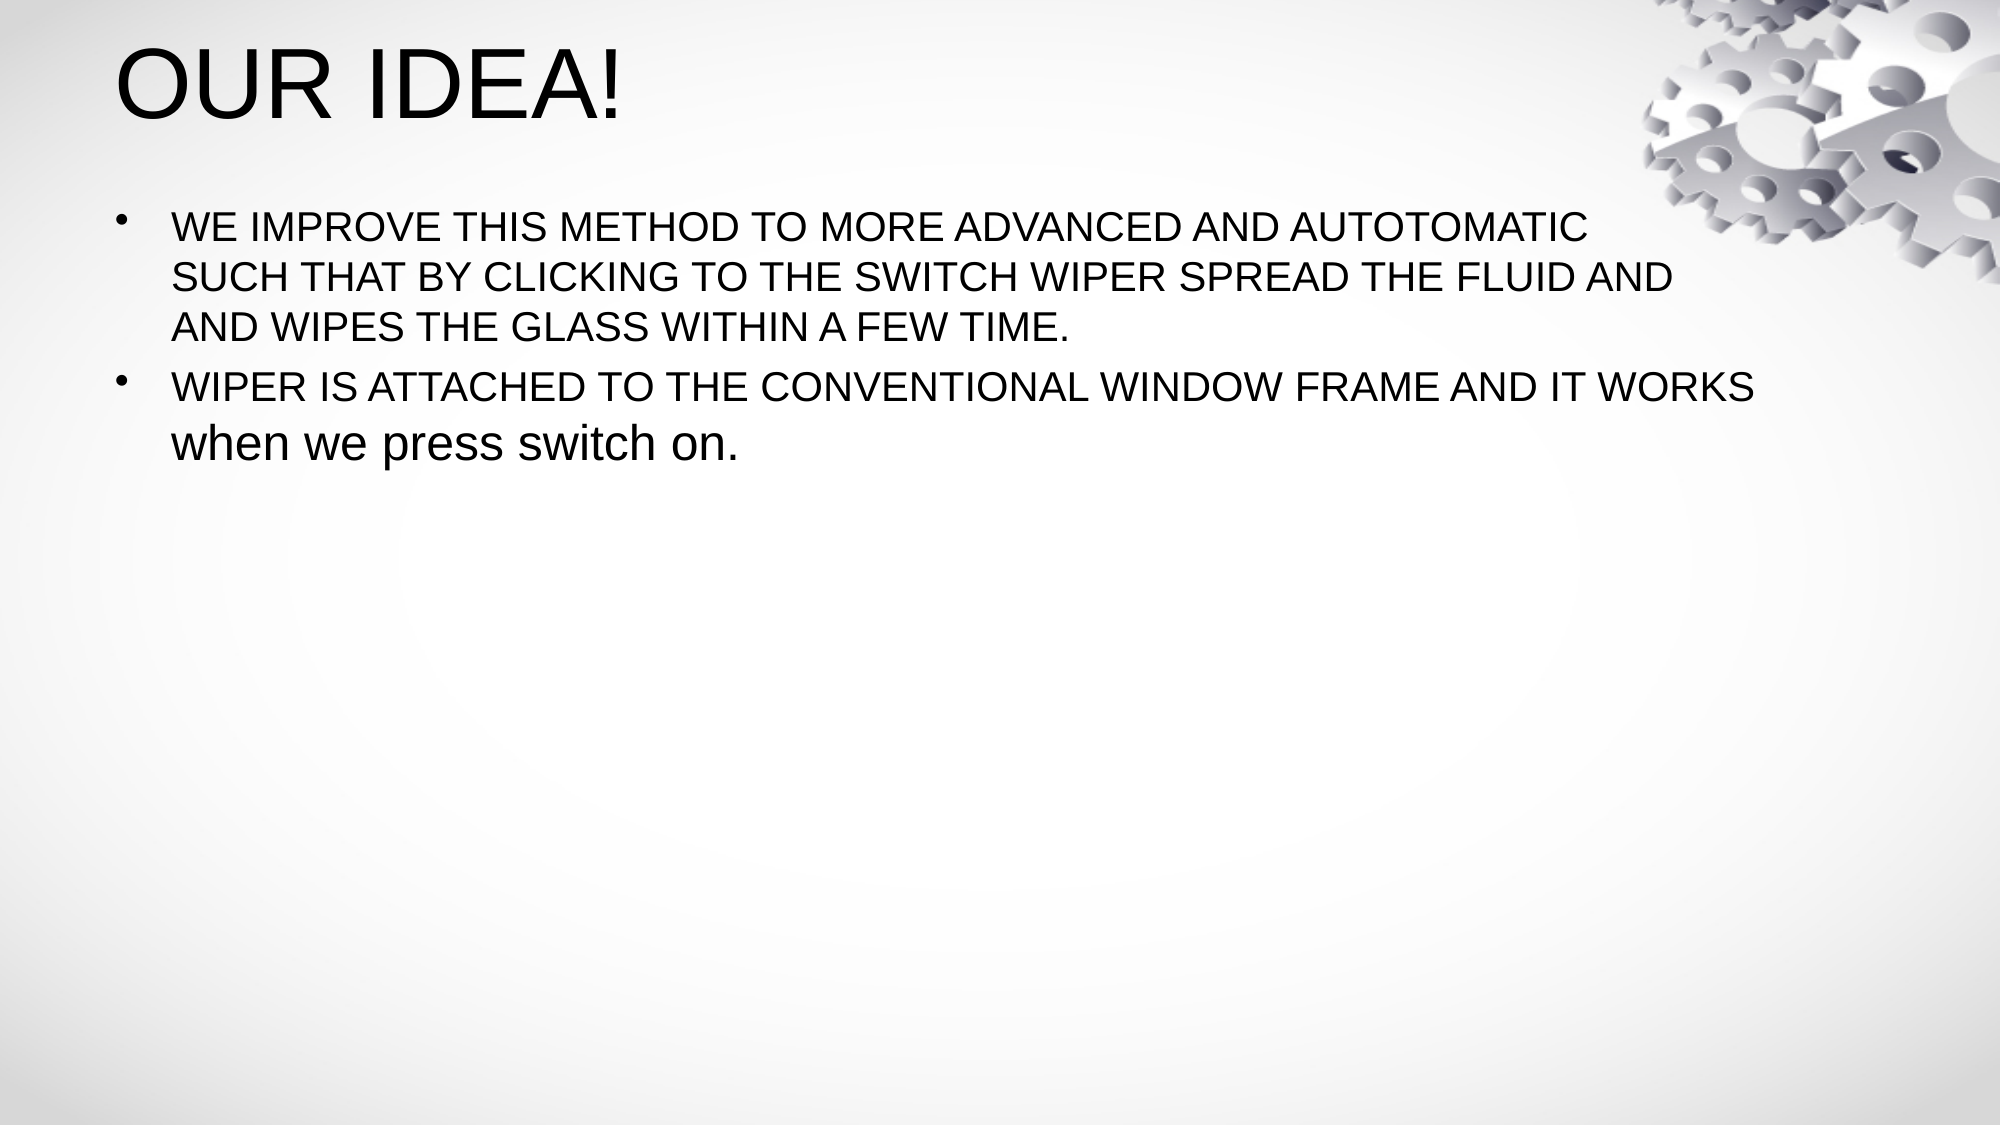

# OUR IDEA!
WE IMPROVE THIS METHOD TO MORE ADVANCED AND AUTOTOMATIC                 SUCH THAT BY CLICKING TO THE SWITCH WIPER SPREAD THE FLUID AND             AND WIPES THE GLASS WITHIN A FEW TIME.
WIPER IS ATTACHED TO THE CONVENTIONAL WINDOW FRAME AND IT WORKS    when we press switch on.